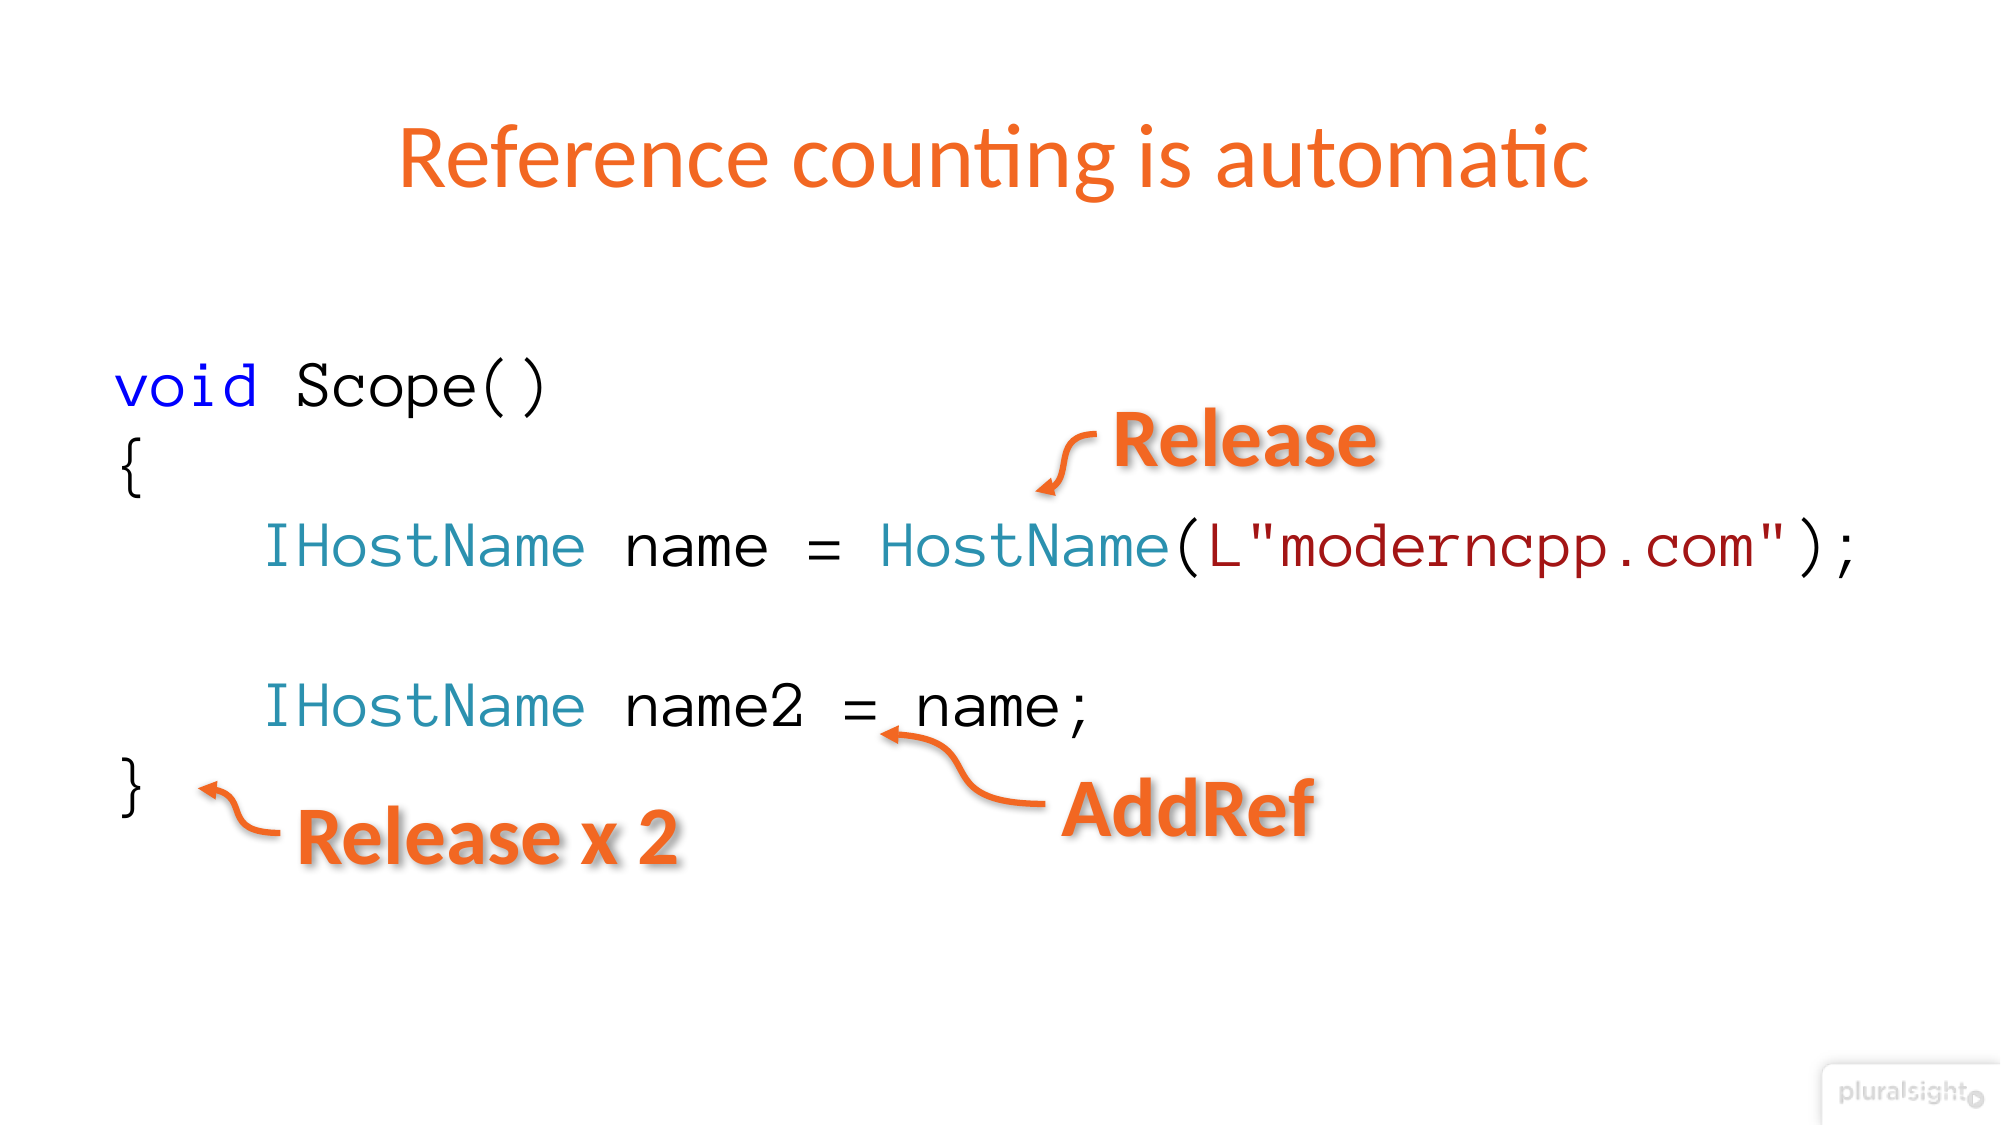

# Reference counting is automatic
void Scope()
{
    IHostName name = HostName(L"moderncpp.com");

    IHostName name2 = name;
}
Release
AddRef
Release x 2